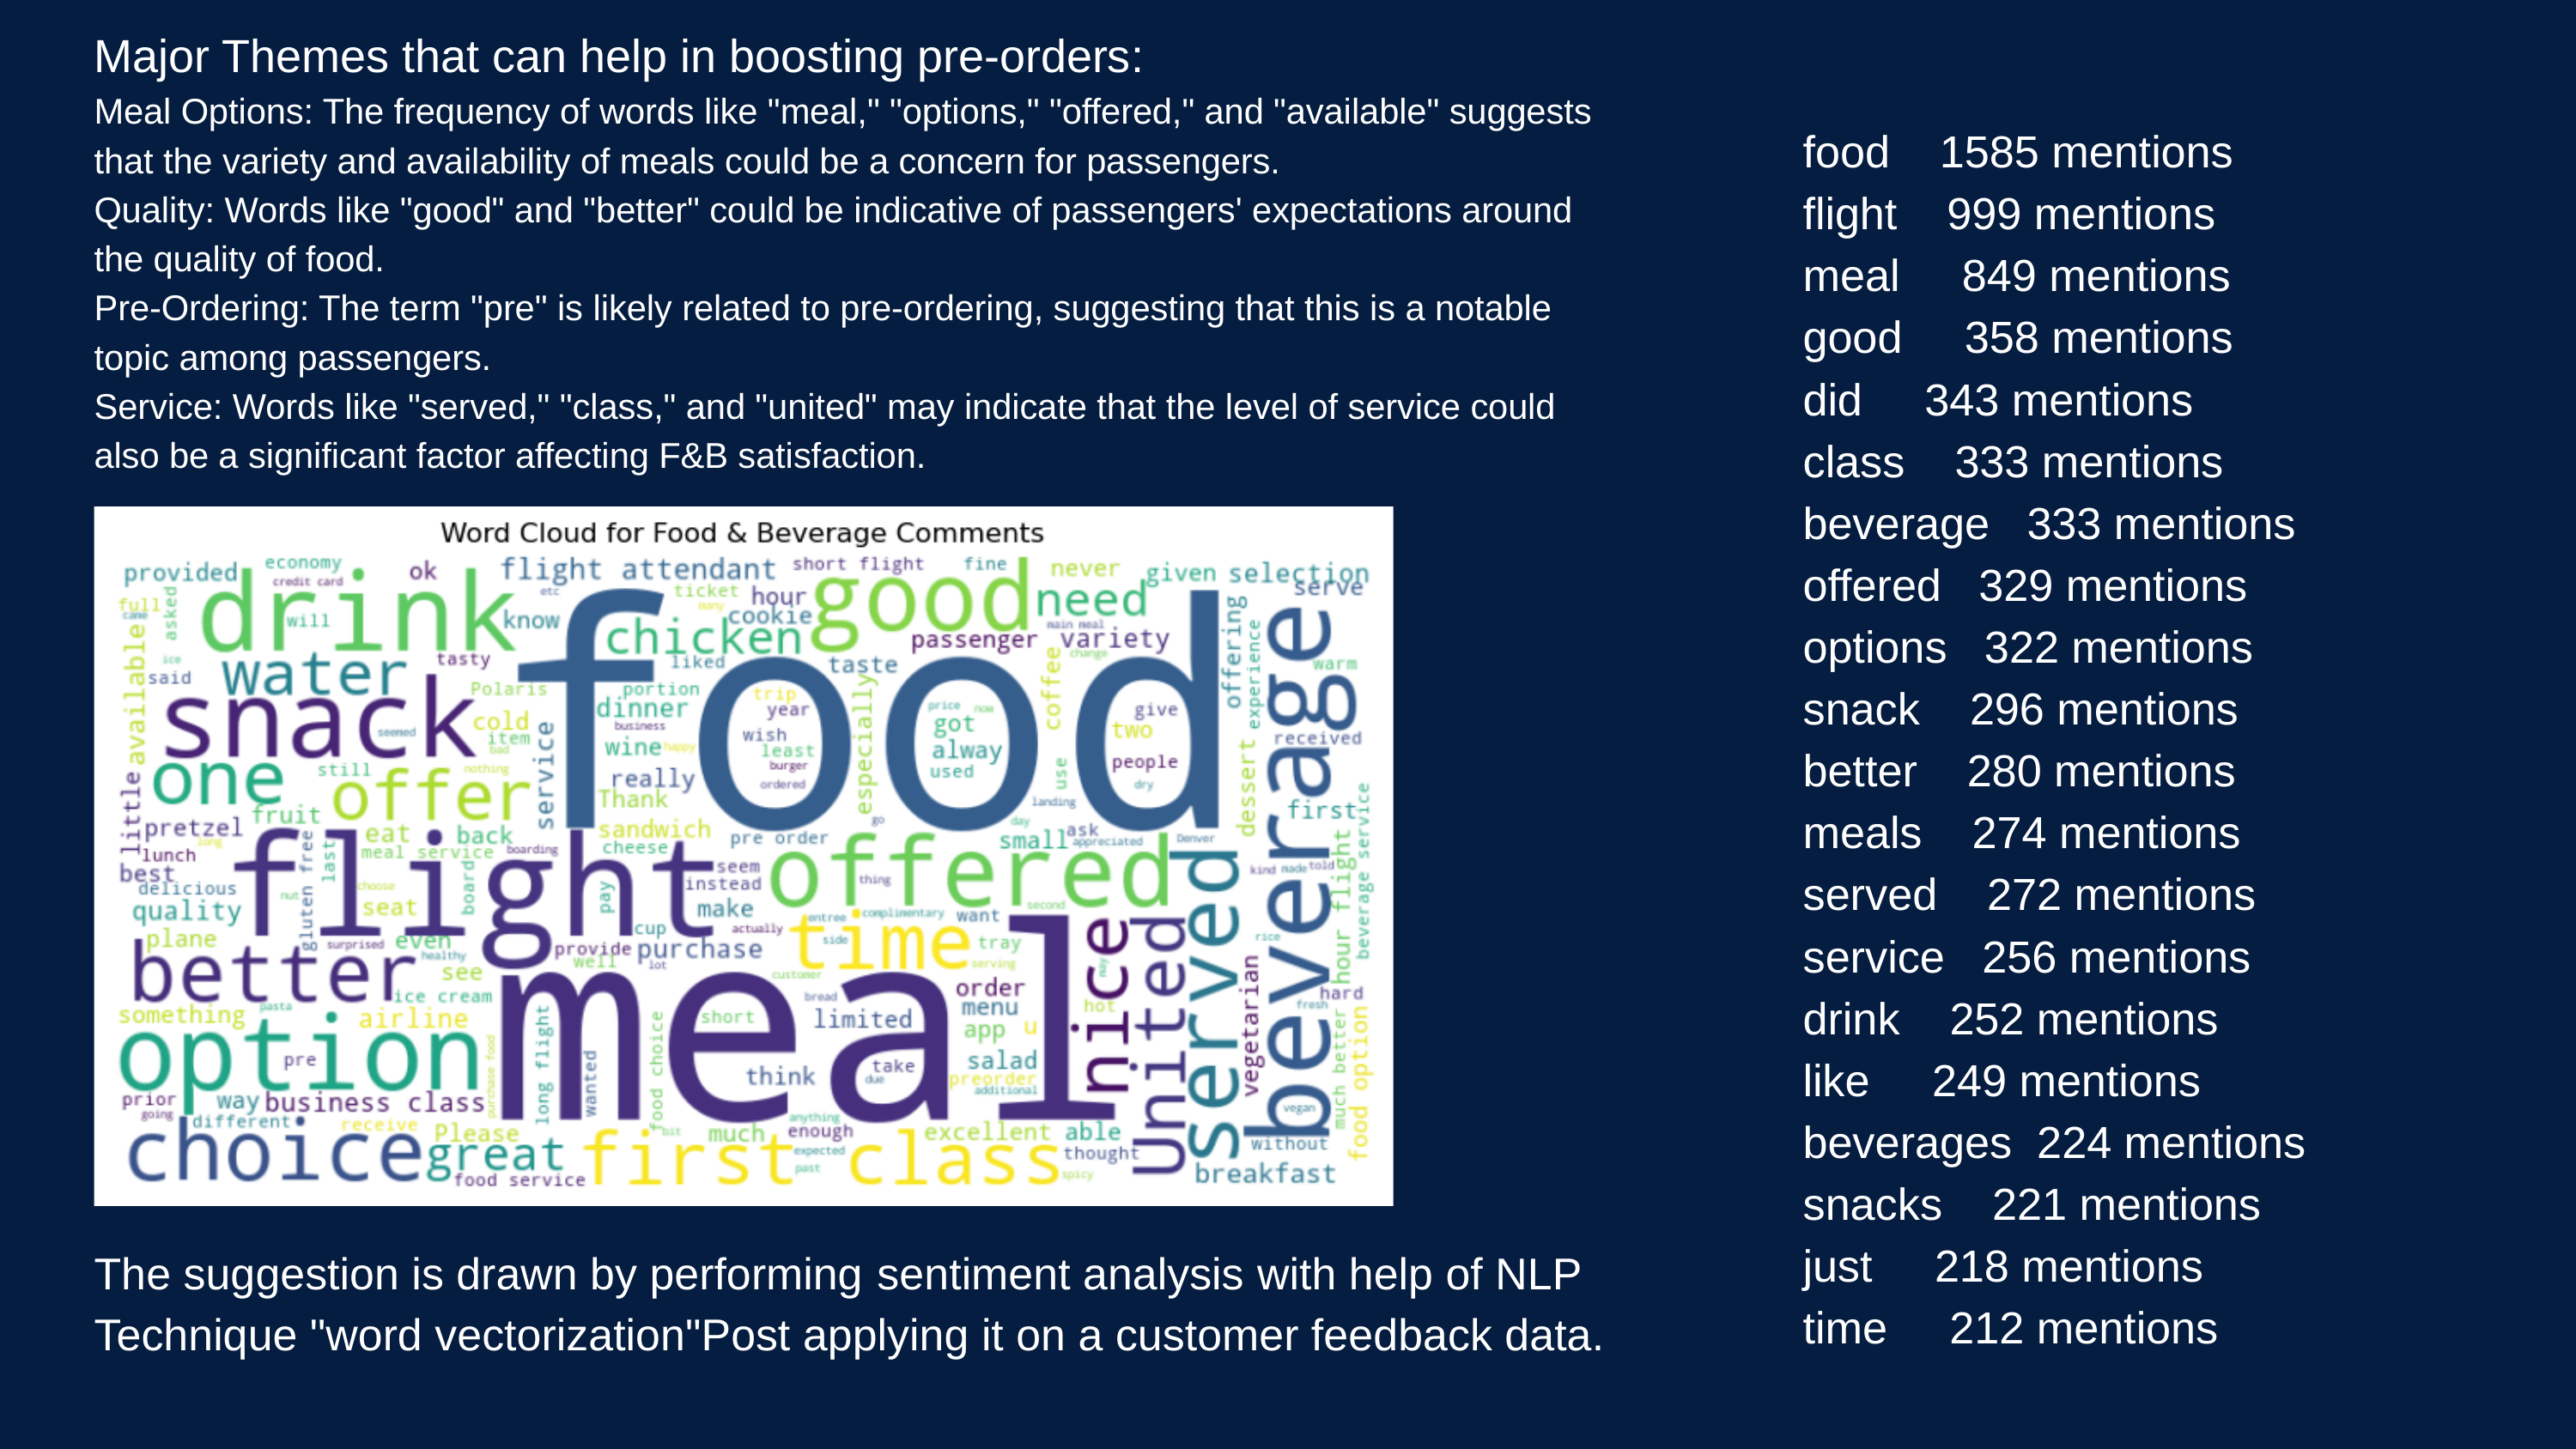

Major Themes that can help in boosting pre-orders:
Meal Options: The frequency of words like "meal," "options," "offered," and "available" suggests that the variety and availability of meals could be a concern for passengers.
Quality: Words like "good" and "better" could be indicative of passengers' expectations around the quality of food.
Pre-Ordering: The term "pre" is likely related to pre-ordering, suggesting that this is a notable topic among passengers.
Service: Words like "served," "class," and "united" may indicate that the level of service could also be a significant factor affecting F&B satisfaction.

food    1585 mentions
flight    999 mentions
meal     849 mentions
good     358 mentions
did     343 mentions
class    333 mentions
beverage   333 mentions
offered   329 mentions
options   322 mentions
snack    296 mentions
better    280 mentions
meals    274 mentions
served    272 mentions
service   256 mentions
drink    252 mentions
like     249 mentions
beverages  224 mentions
snacks    221 mentions
just     218 mentions
time     212 mentions

The suggestion is drawn by performing sentiment analysis with help of NLP Technique "word vectorization"Post applying it on a customer feedback data.